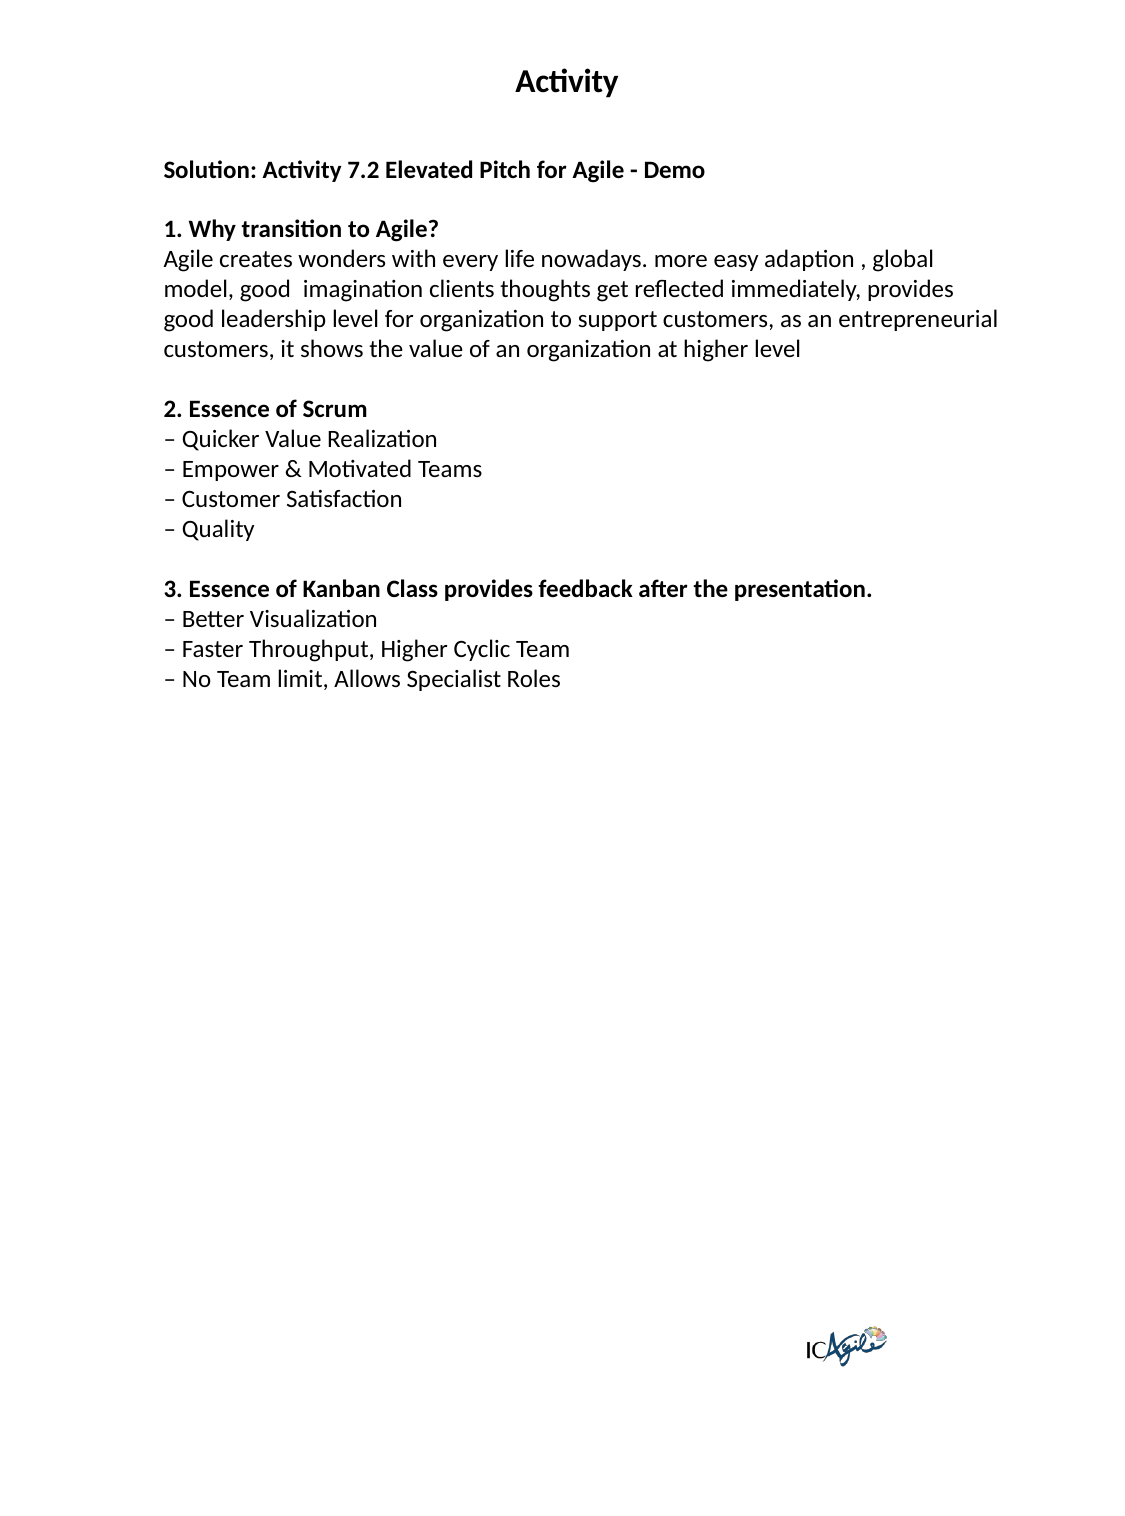

Activity
Solution: Activity 7.2 Elevated Pitch for Agile - Demo

1. Why transition to Agile?
Agile creates wonders with every life nowadays. more easy adaption , global model, good  imagination clients thoughts get reflected immediately, provides good leadership level for organization to support customers, as an entrepreneurial customers, it shows the value of an organization at higher level

2. Essence of Scrum
– Quicker Value Realization
– Empower & Motivated Teams
– Customer Satisfaction
– Quality

3. Essence of Kanban Class provides feedback after the presentation.
– Better Visualization
– Faster Throughput, Higher Cyclic Team
– No Team limit, Allows Specialist Roles